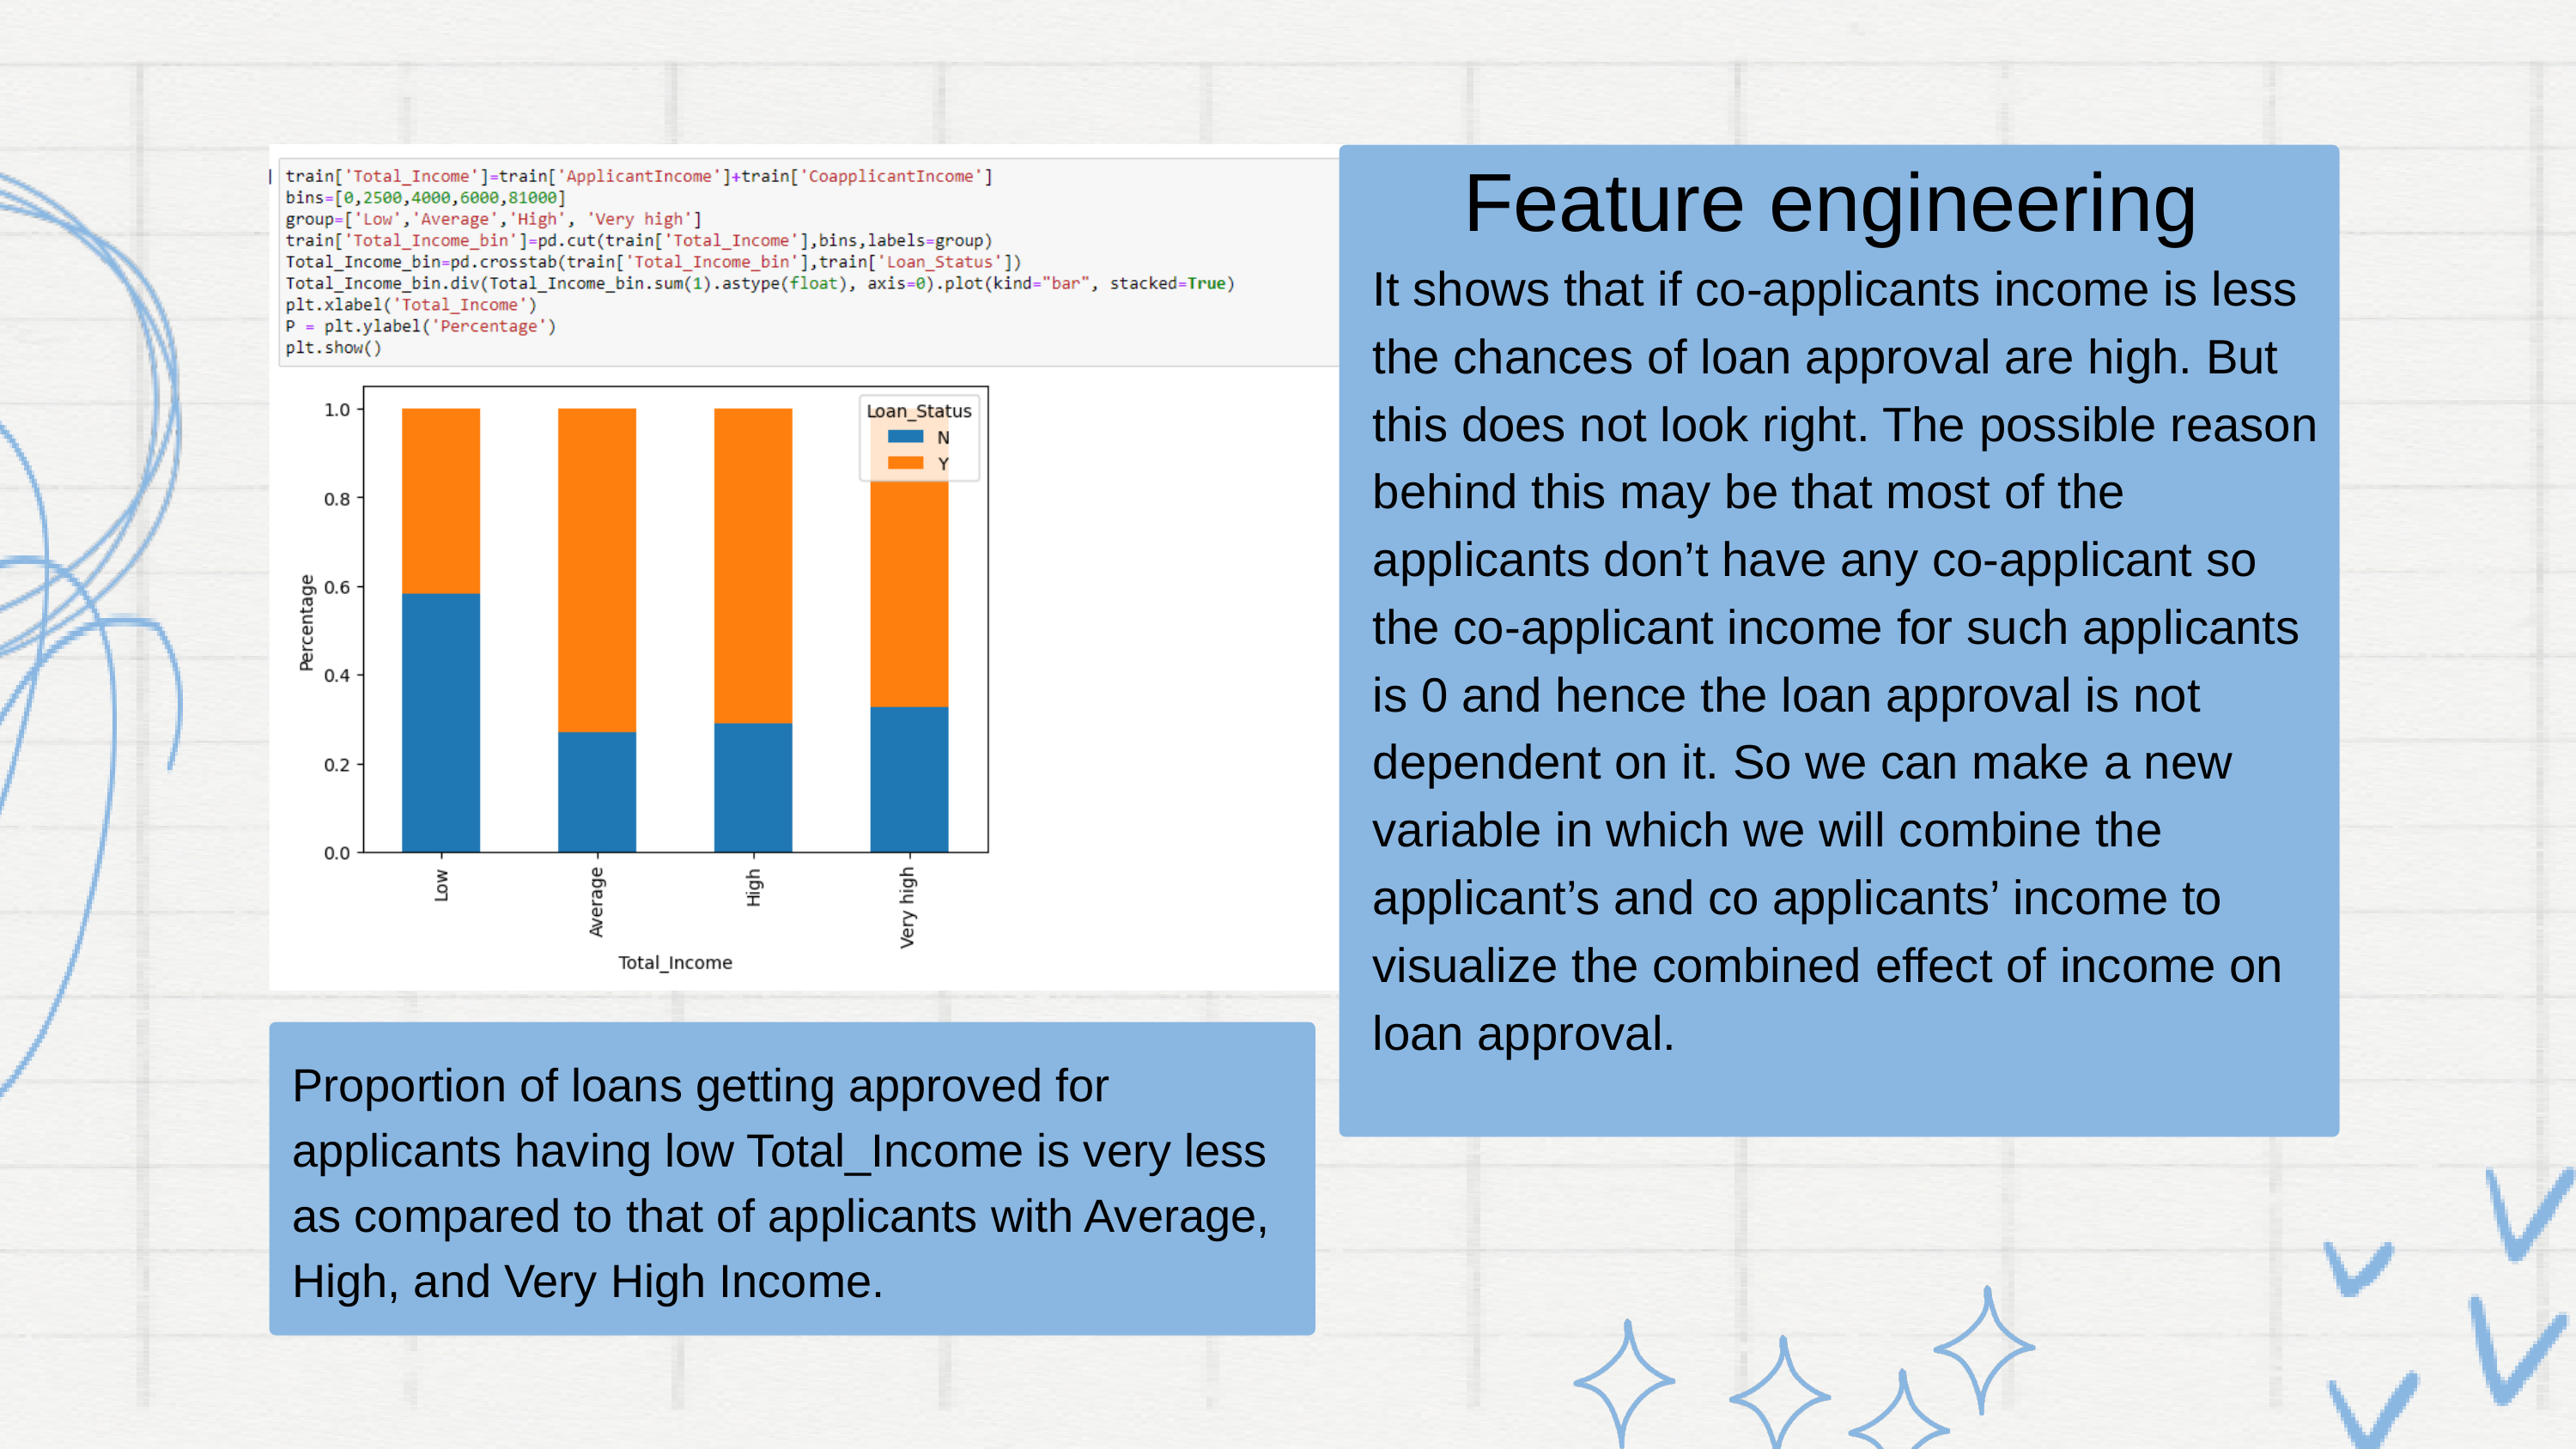

Feature engineering

It shows that if co-applicants income is less the chances of loan approval are high. But this does not look right. The possible reason behind this may be that most of the applicants don’t have any co-applicant so the co-applicant income for such applicants is 0 and hence the loan approval is not dependent on it. So we can make a new variable in which we will combine the applicant’s and co applicants’ income to visualize the combined effect of income on loan approval.

Proportion of loans getting approved for applicants having low Total_Income is very less as compared to that of applicants with Average, High, and Very High Income.